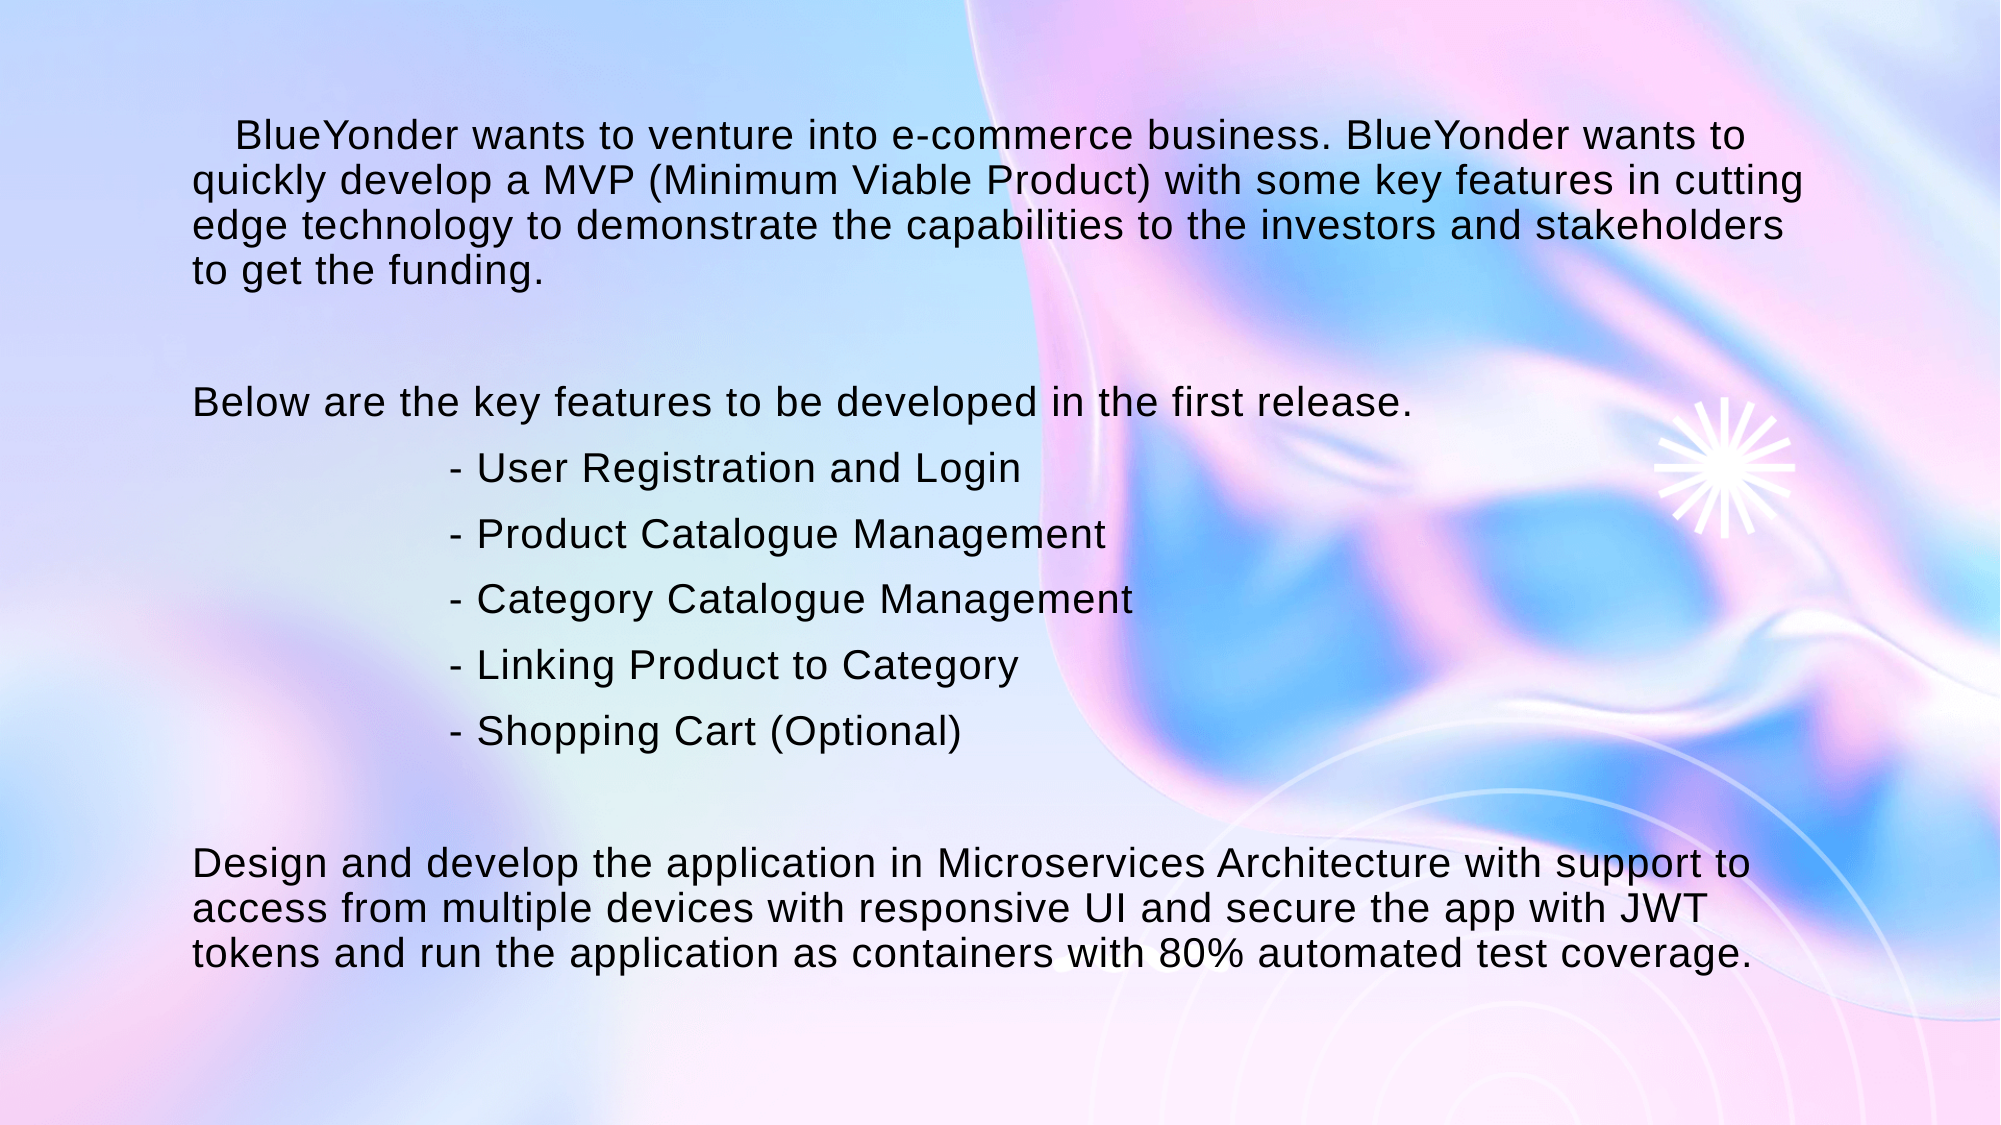

BlueYonder wants to venture into e-commerce business. BlueYonder wants to quickly develop a MVP (Minimum Viable Product) with some key features in cutting edge technology to demonstrate the capabilities to the investors and stakeholders to get the funding.

Below are the key features to be developed in the first release.
      - User Registration and Login
      - Product Catalogue Management
      - Category Catalogue Management
      - Linking Product to Category
      - Shopping Cart (Optional)

Design and develop the application in Microservices Architecture with support to access from multiple devices with responsive UI and secure the app with JWT tokens and run the application as containers with 80% automated test coverage.